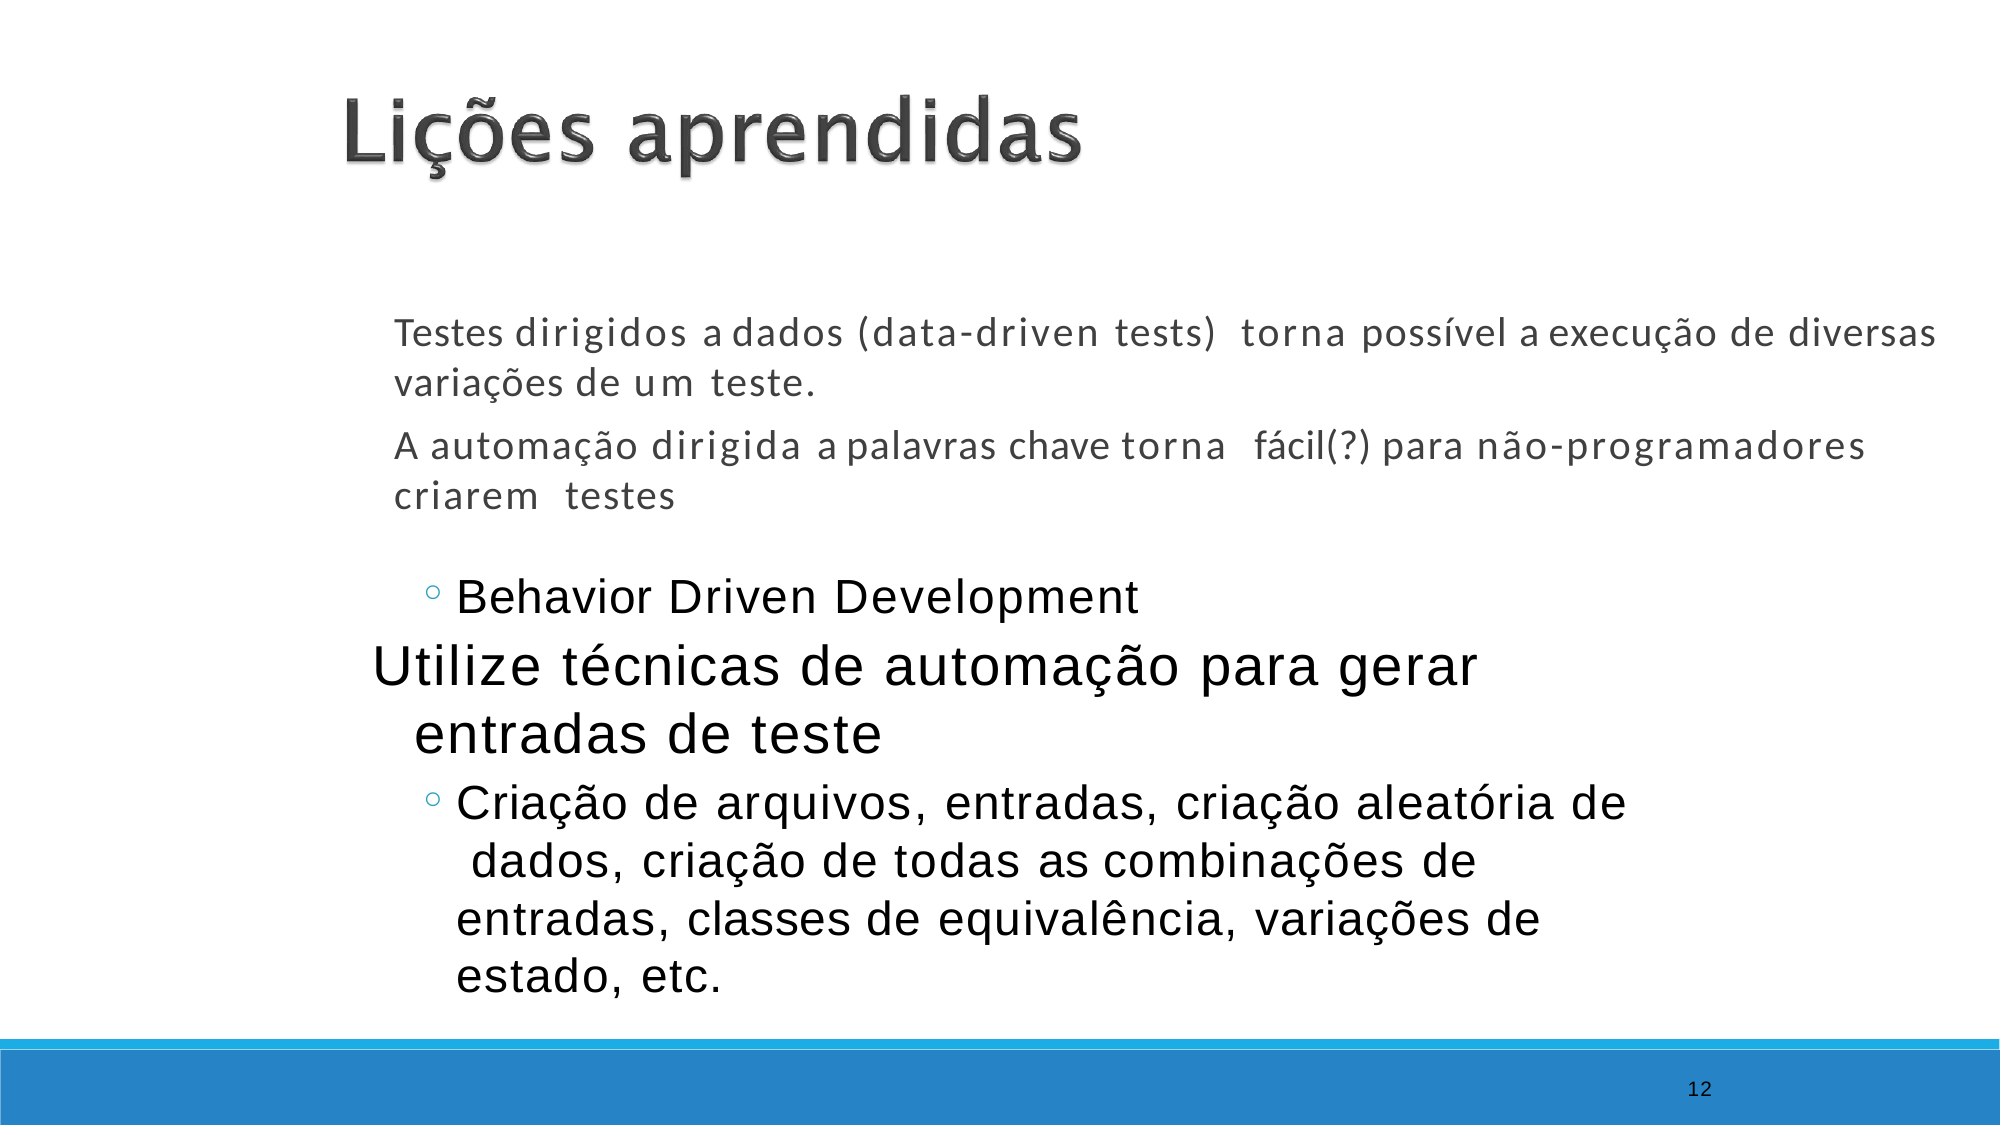

Testes dirigidos a dados (data-driven tests)  torna possível a execução de diversas  variações de um teste.
A automação dirigida a palavras chave torna  fácil(?) para não-programadores criarem  testes
Behavior Driven Development
Utilize técnicas de automação para gerar  entradas de teste
Criação de arquivos, entradas, criação aleatória de  dados, criação de todas as combinações de  entradas, classes de equivalência, variações de  estado, etc.
12